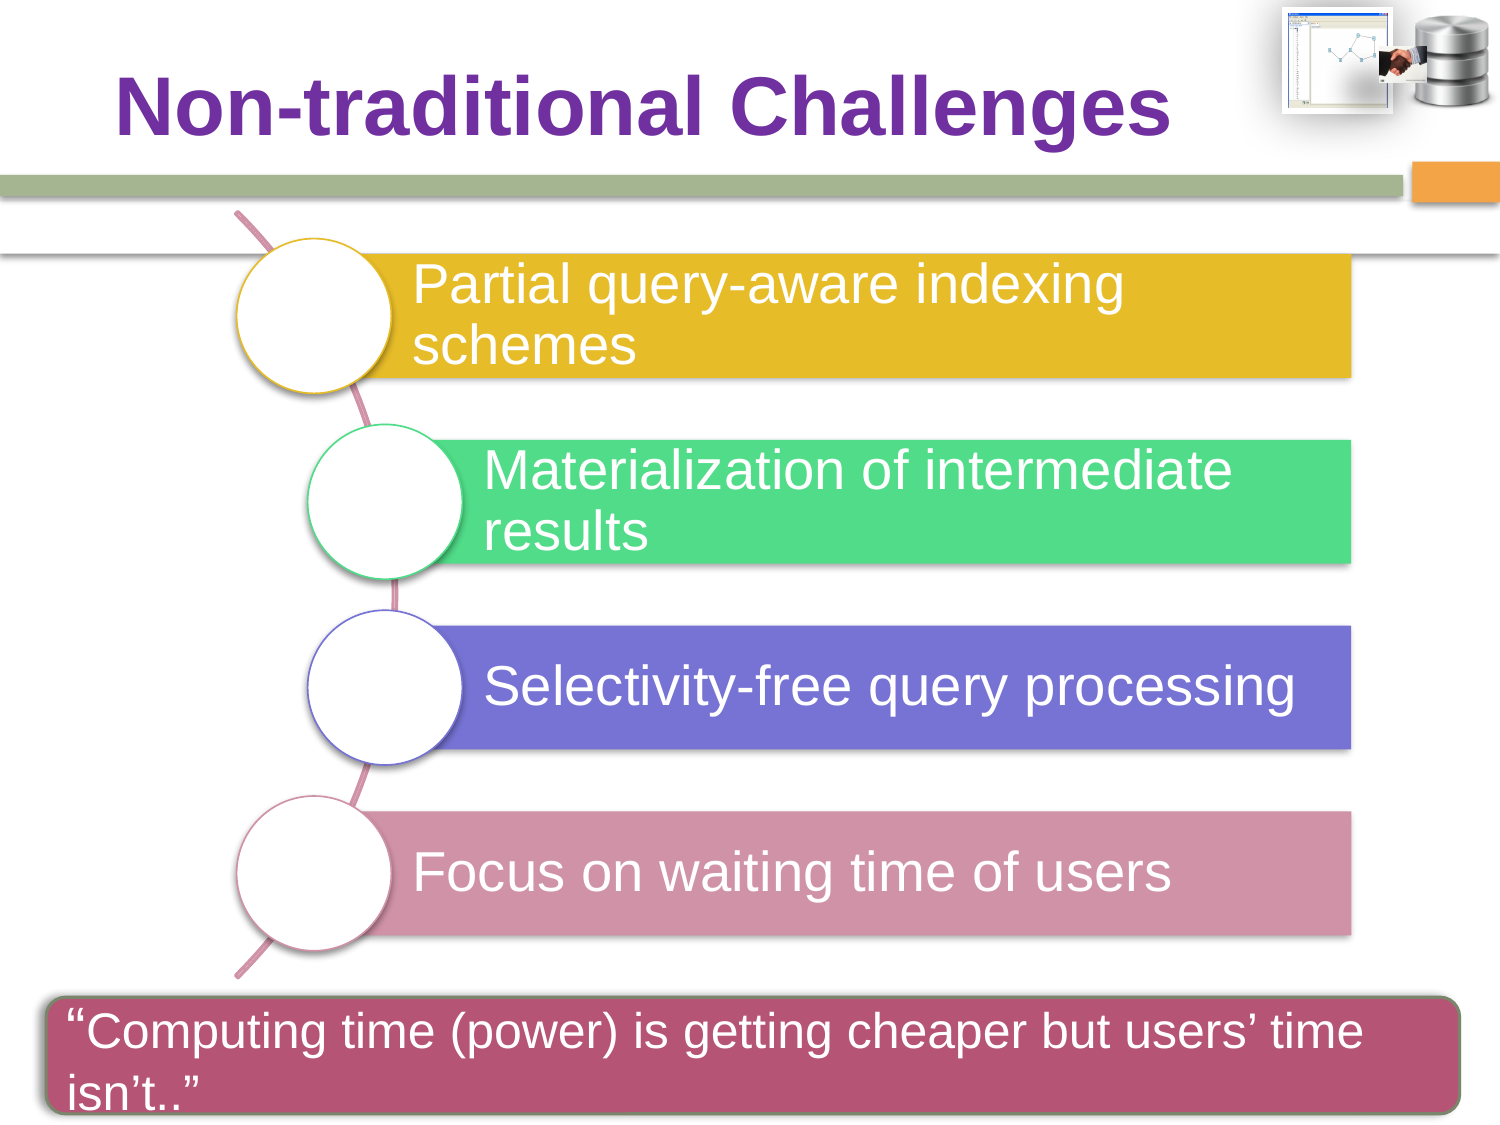

# Non-traditional Challenges
Partial query-aware indexing schemes
Materialization of intermediate results
Selectivity-free query processing
Focus on waiting time of users
“Computing time (power) is getting cheaper but users’ time isn’t..”